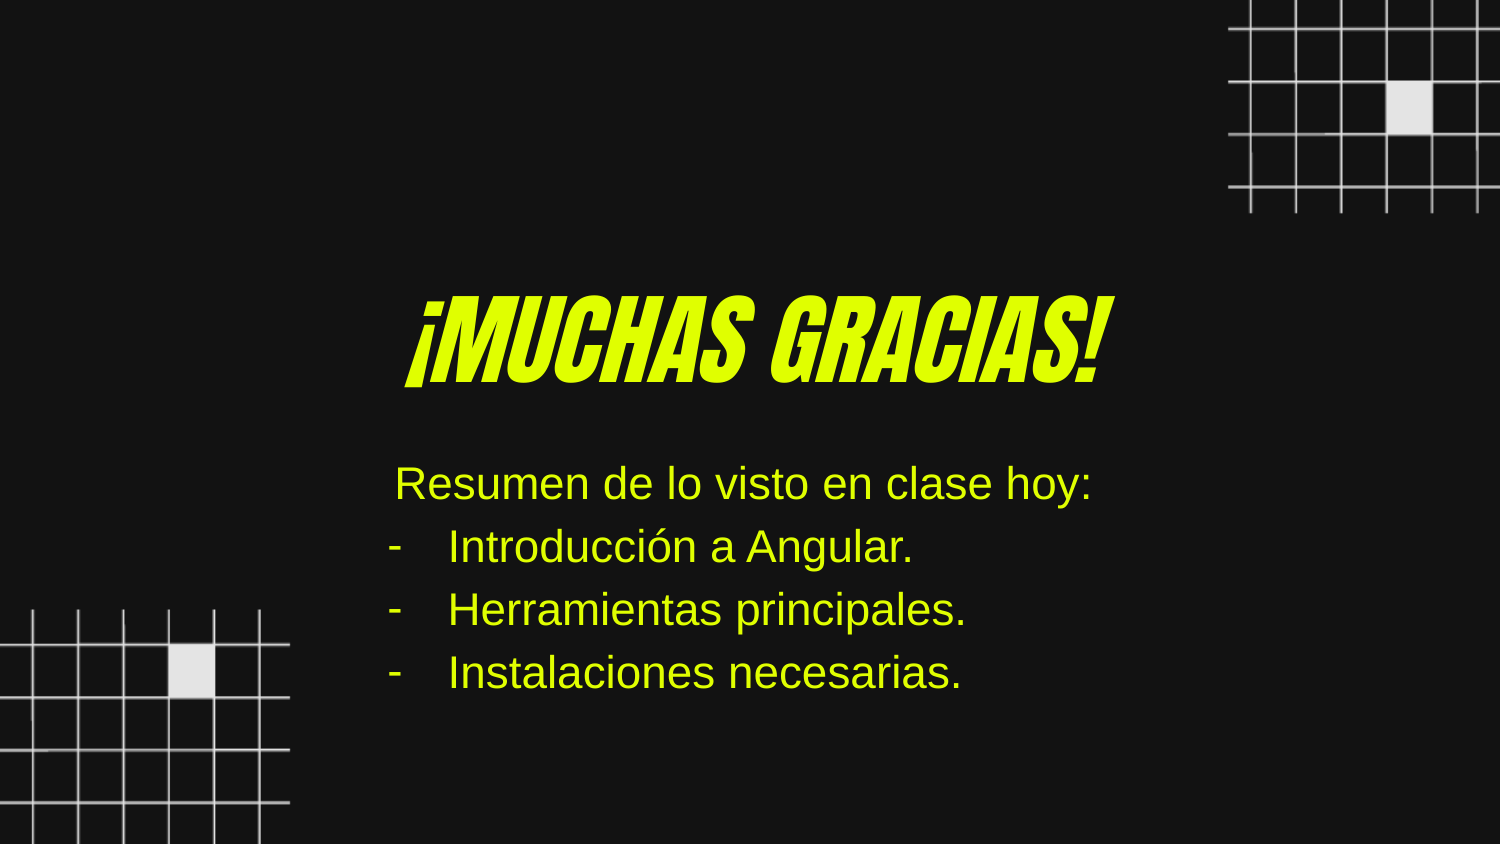

¡MUCHAS GRACIAS!
Resumen de lo visto en clase hoy:
Introducción a Angular.
Herramientas principales.
Instalaciones necesarias.